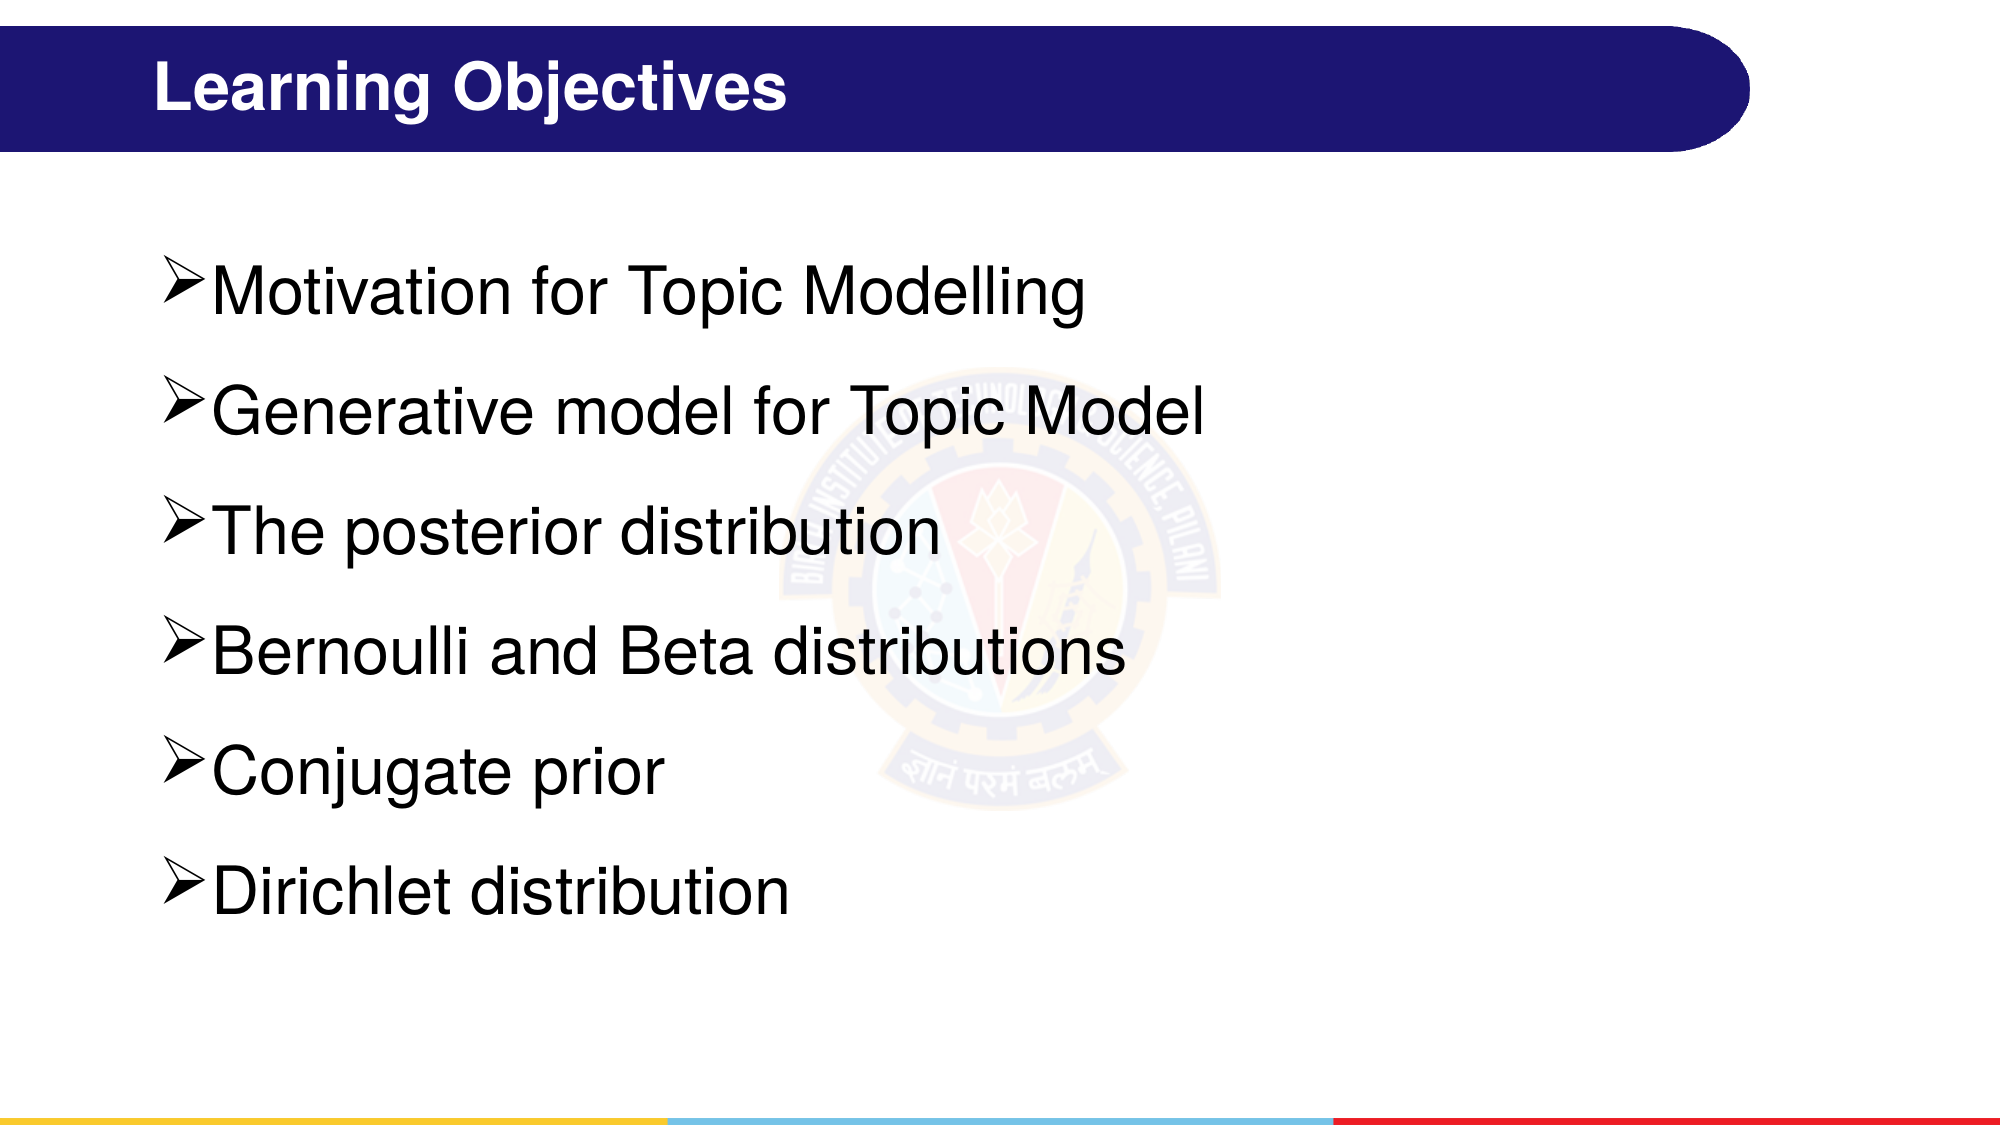

# Learning Objectives
Motivation for Topic Modelling
Generative model for Topic Model
The posterior distribution
Bernoulli and Beta distributions
Conjugate prior
Dirichlet distribution